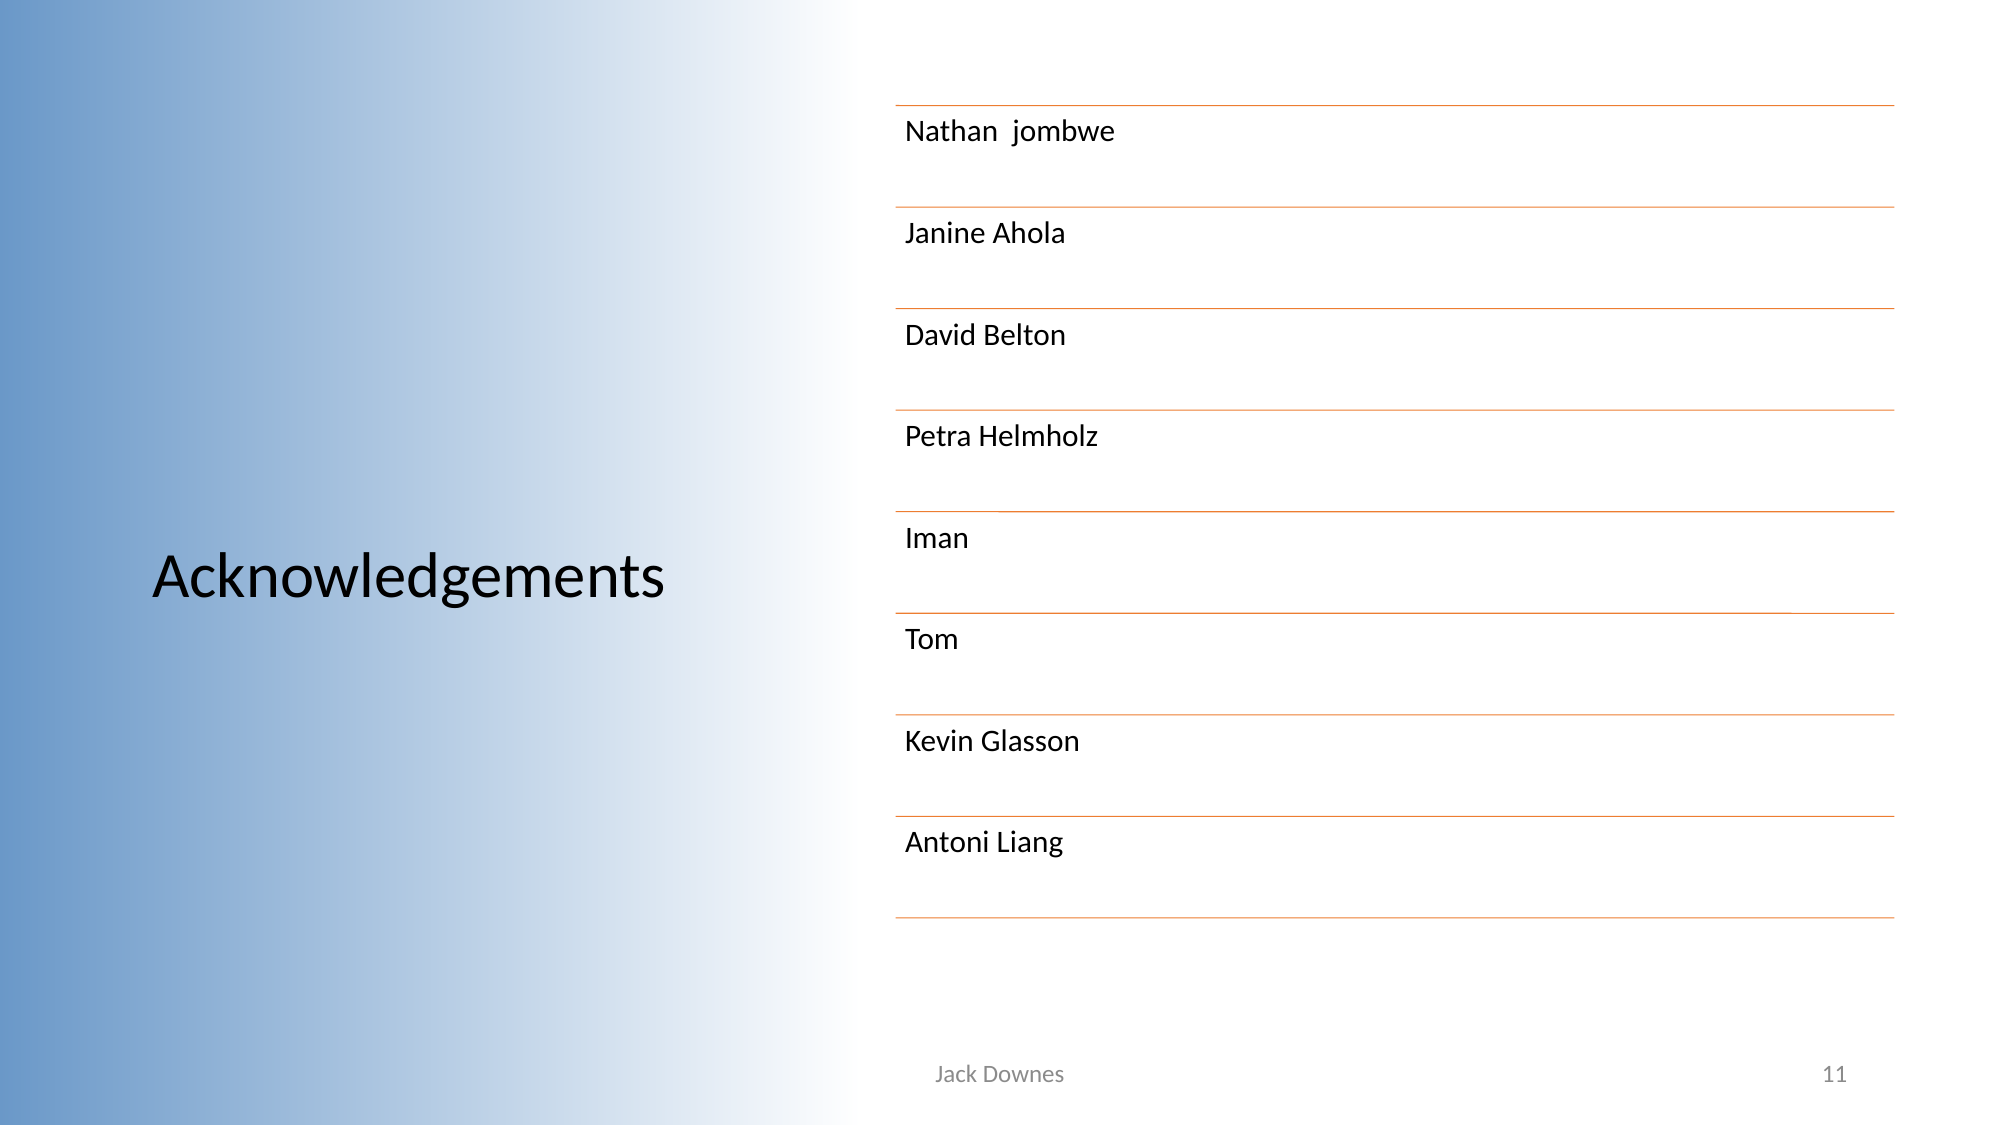

Nathan  jombwe
Janine Ahola
David Belton
Petra Helmholz
Iman
Tom
Kevin Glasson
Antoni Liang

# Acknowledgements
Jack Downes
11